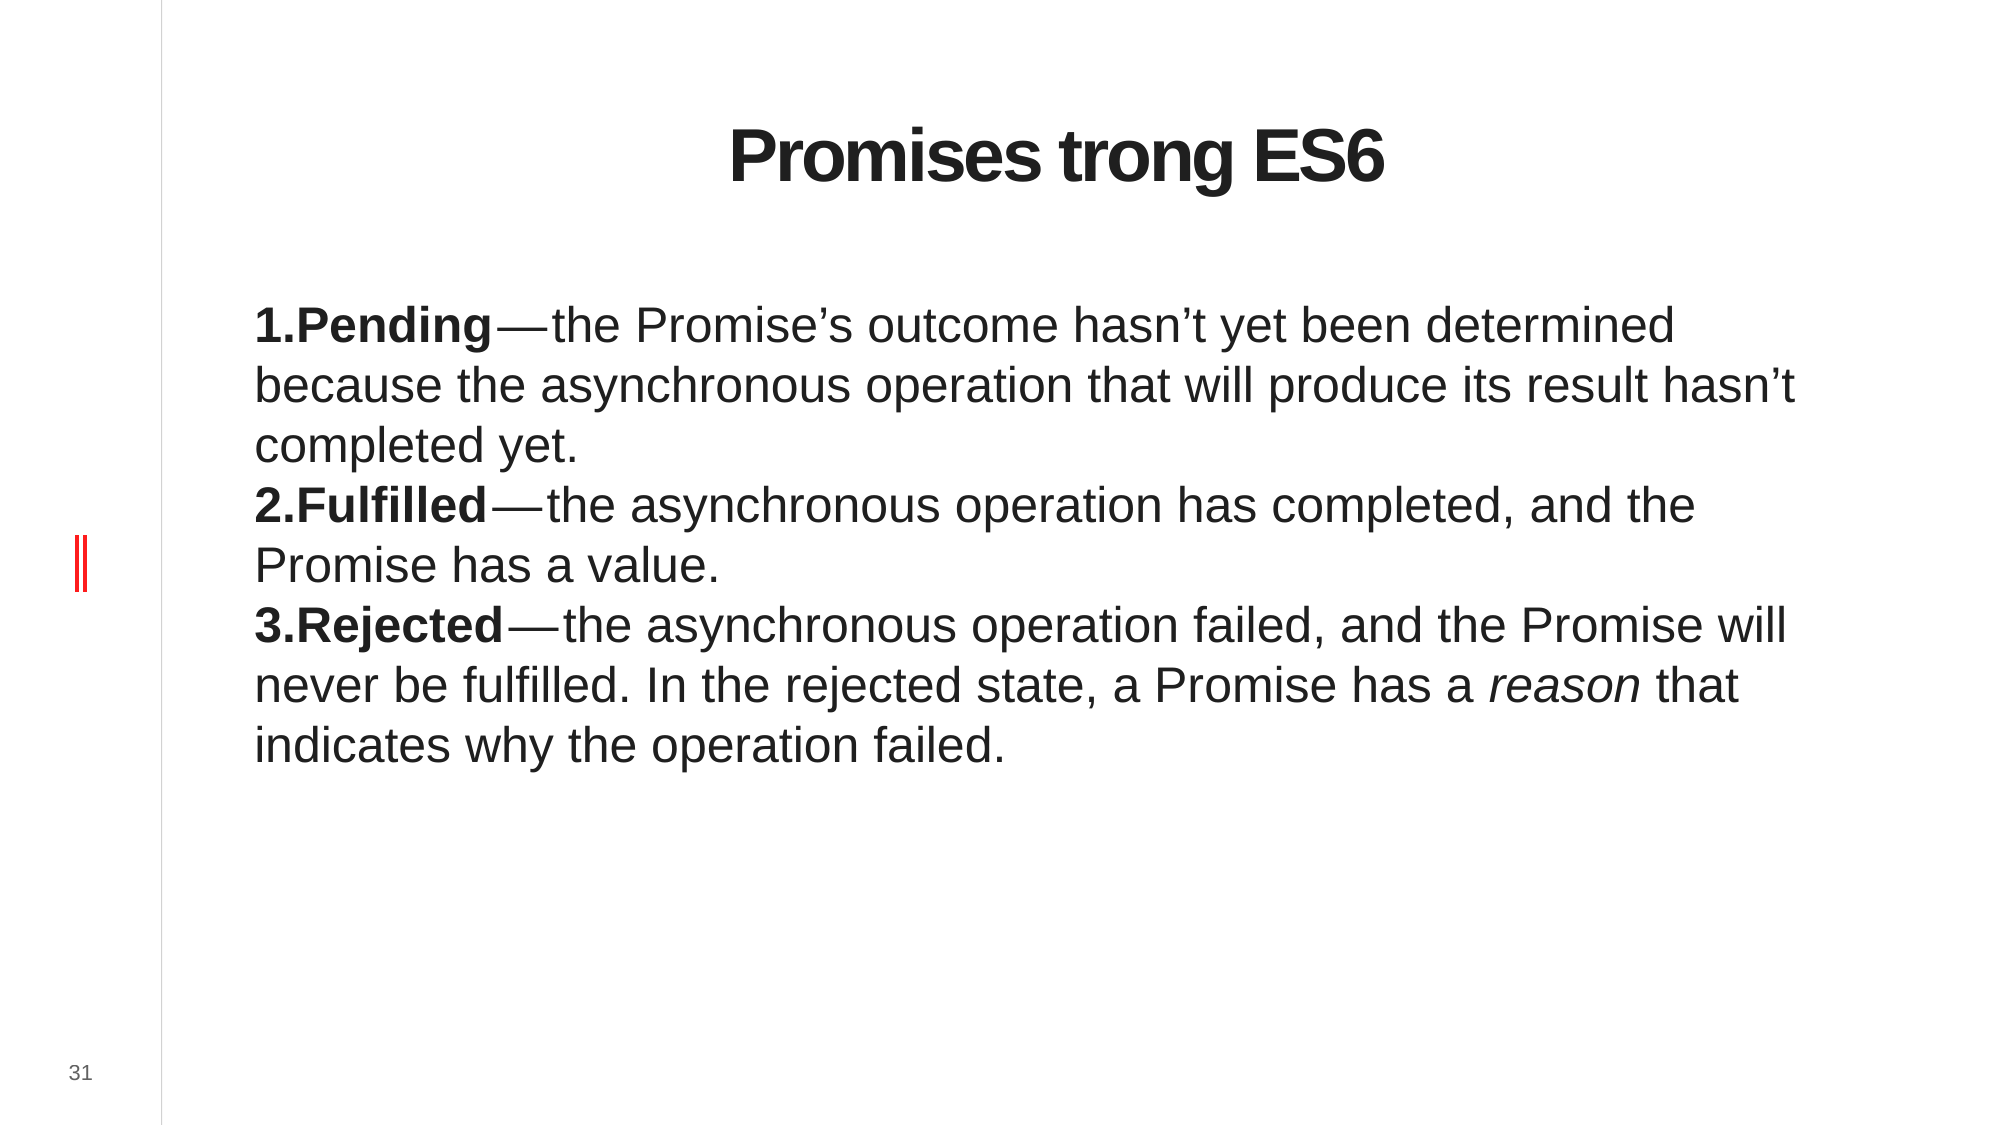

# Promises trong ES6
Pending — the Promise’s outcome hasn’t yet been determined because the asynchronous operation that will produce its result hasn’t completed yet.
Fulfilled — the asynchronous operation has completed, and the Promise has a value.
Rejected — the asynchronous operation failed, and the Promise will never be fulfilled. In the rejected state, a Promise has a reason that indicates why the operation failed.

31